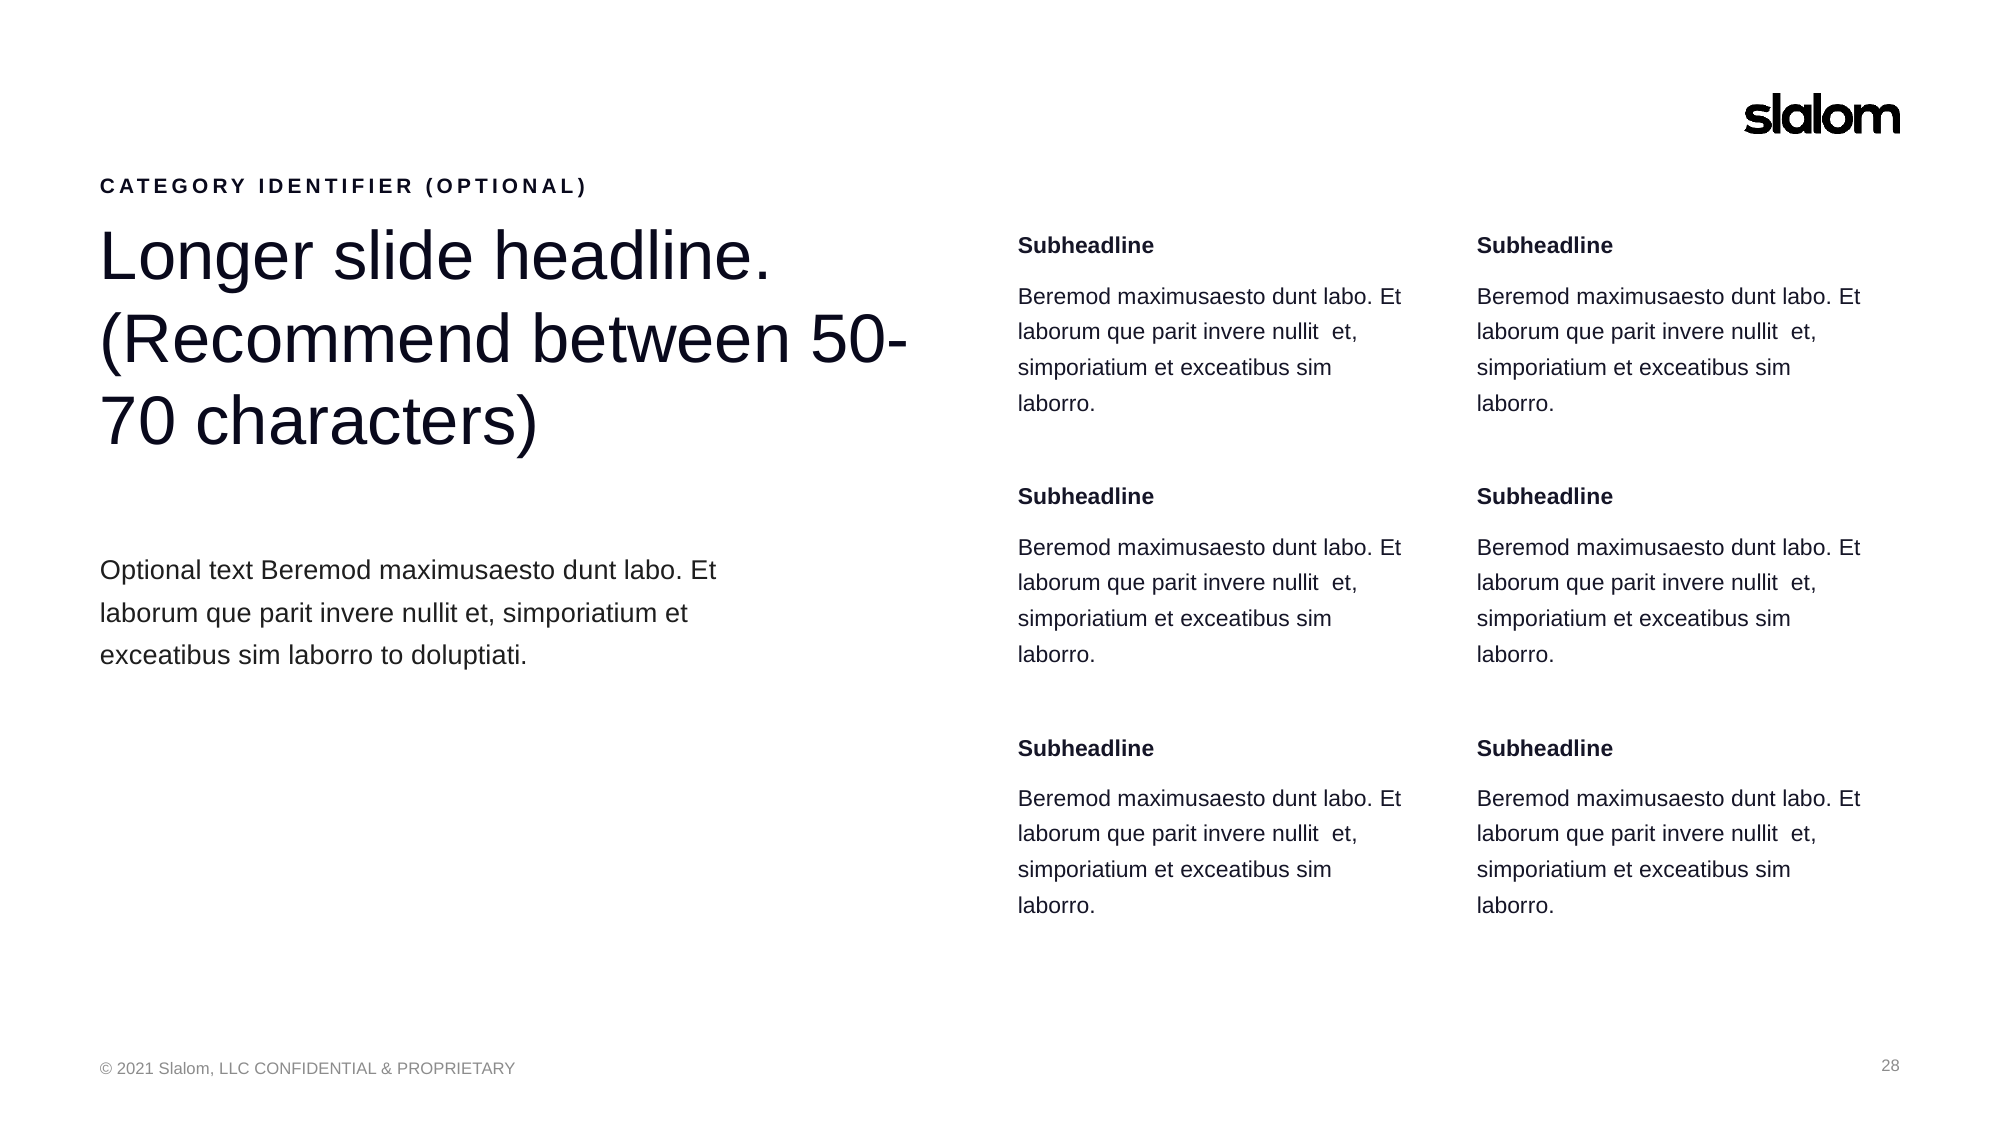

CATEGORY IDENTIFIER (OPTIONAL)
Longer slide headline. (Recommend between 50-70 characters)
Subheadline
Beremod maximusaesto dunt labo. Et laborum que parit invere nullit  et, simporiatium et exceatibus sim  laborro.
Subheadline
Beremod maximusaesto dunt labo. Et laborum que parit invere nullit  et, simporiatium et exceatibus sim  laborro.
Subheadline
Beremod maximusaesto dunt labo. Et laborum que parit invere nullit  et, simporiatium et exceatibus sim  laborro.
Subheadline
Beremod maximusaesto dunt labo. Et laborum que parit invere nullit  et, simporiatium et exceatibus sim  laborro.
Optional text Beremod maximusaesto dunt labo. Et  laborum que parit invere nullit et, simporiatium et  exceatibus sim laborro to doluptiati.
Subheadline
Beremod maximusaesto dunt labo. Et laborum que parit invere nullit  et, simporiatium et exceatibus sim  laborro.
Subheadline
Beremod maximusaesto dunt labo. Et laborum que parit invere nullit  et, simporiatium et exceatibus sim  laborro.
28
© 2021 Slalom, LLC CONFIDENTIAL & PROPRIETARY